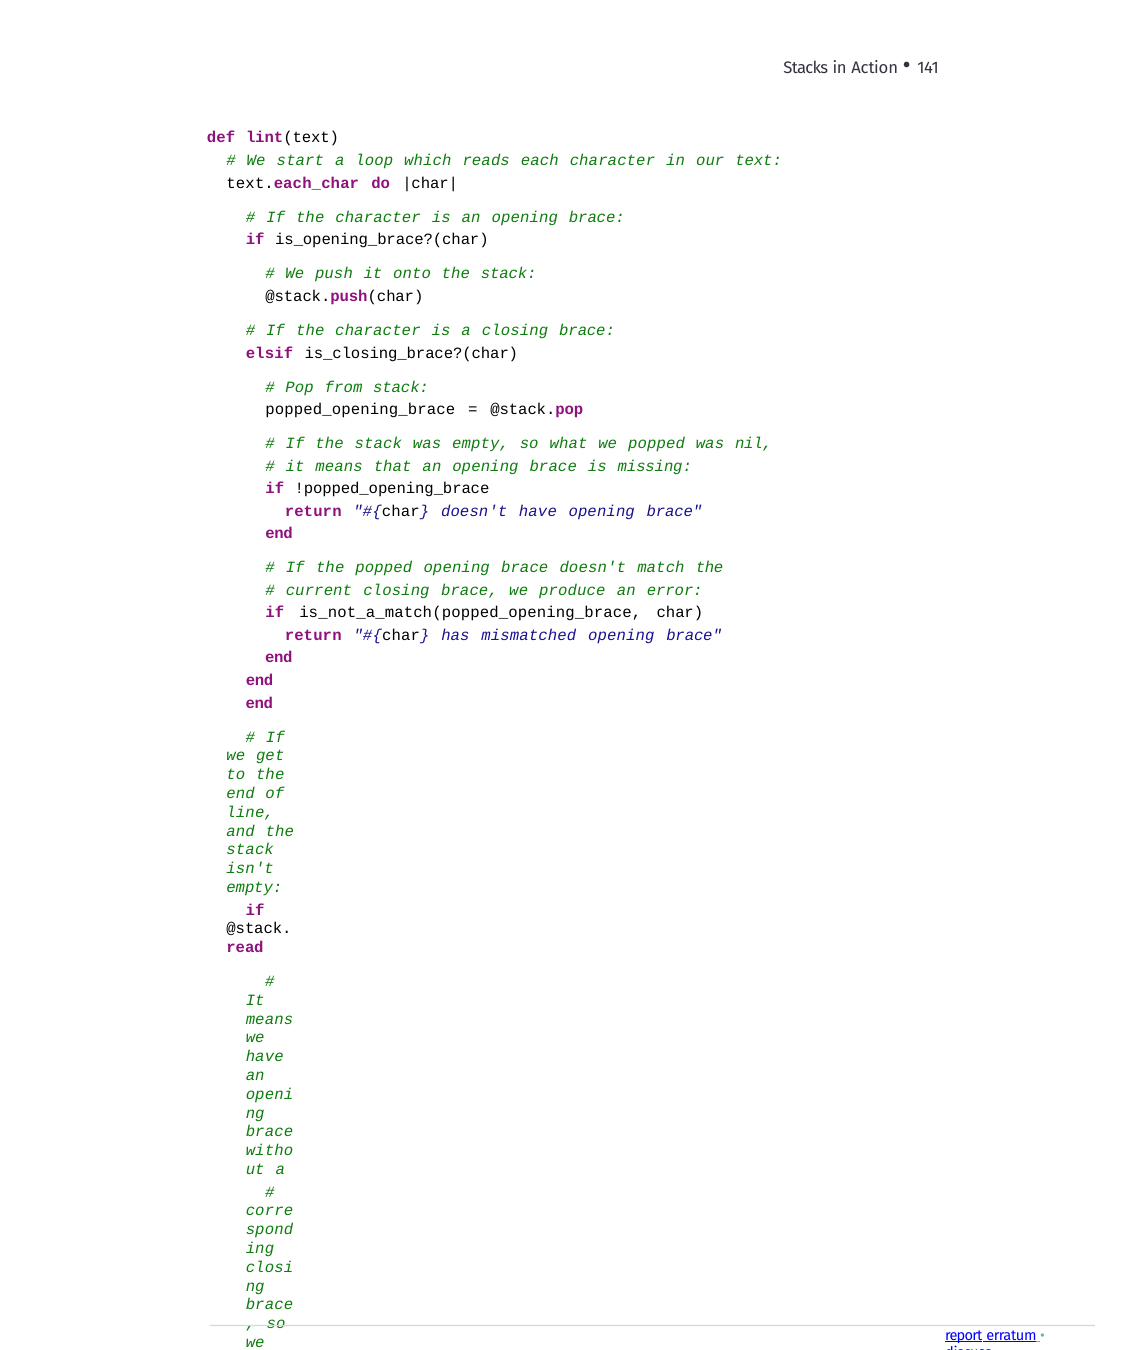

Stacks in Action • 141

def lint(text)
# We start a loop which reads each character in our text:
text.each_char do |char|
# If the character is an opening brace:
if is_opening_brace?(char)
# We push it onto the stack:
@stack.push(char)
# If the character is a closing brace:
elsif is_closing_brace?(char)
# Pop from stack:
popped_opening_brace = @stack.pop
# If the stack was empty, so what we popped was nil, # it means that an opening brace is missing:
if !popped_opening_brace
return "#{char} doesn't have opening brace"
end
# If the popped opening brace doesn't match the # current closing brace, we produce an error: if is_not_a_match(popped_opening_brace, char)
return "#{char} has mismatched opening brace"
end end
end
# If we get to the end of line, and the stack isn't empty:
if @stack.read
# It means we have an opening brace without a
# corresponding closing brace, so we produce an error:
return "#{@stack.read} does not have closing brace"
end
# Return true if line has no errors:
return true end
private
def is_opening_brace?(char) ["(", "[", "{"].include?(char)
end
def is_closing_brace?(char) [")", "]", "}"].include?(char)
end
def is_not_a_match(opening_brace, closing_brace)
closing_brace != {"(" => ")", "[" => "]", "{" => "}"}[opening_brace]
end end
report erratum • discuss